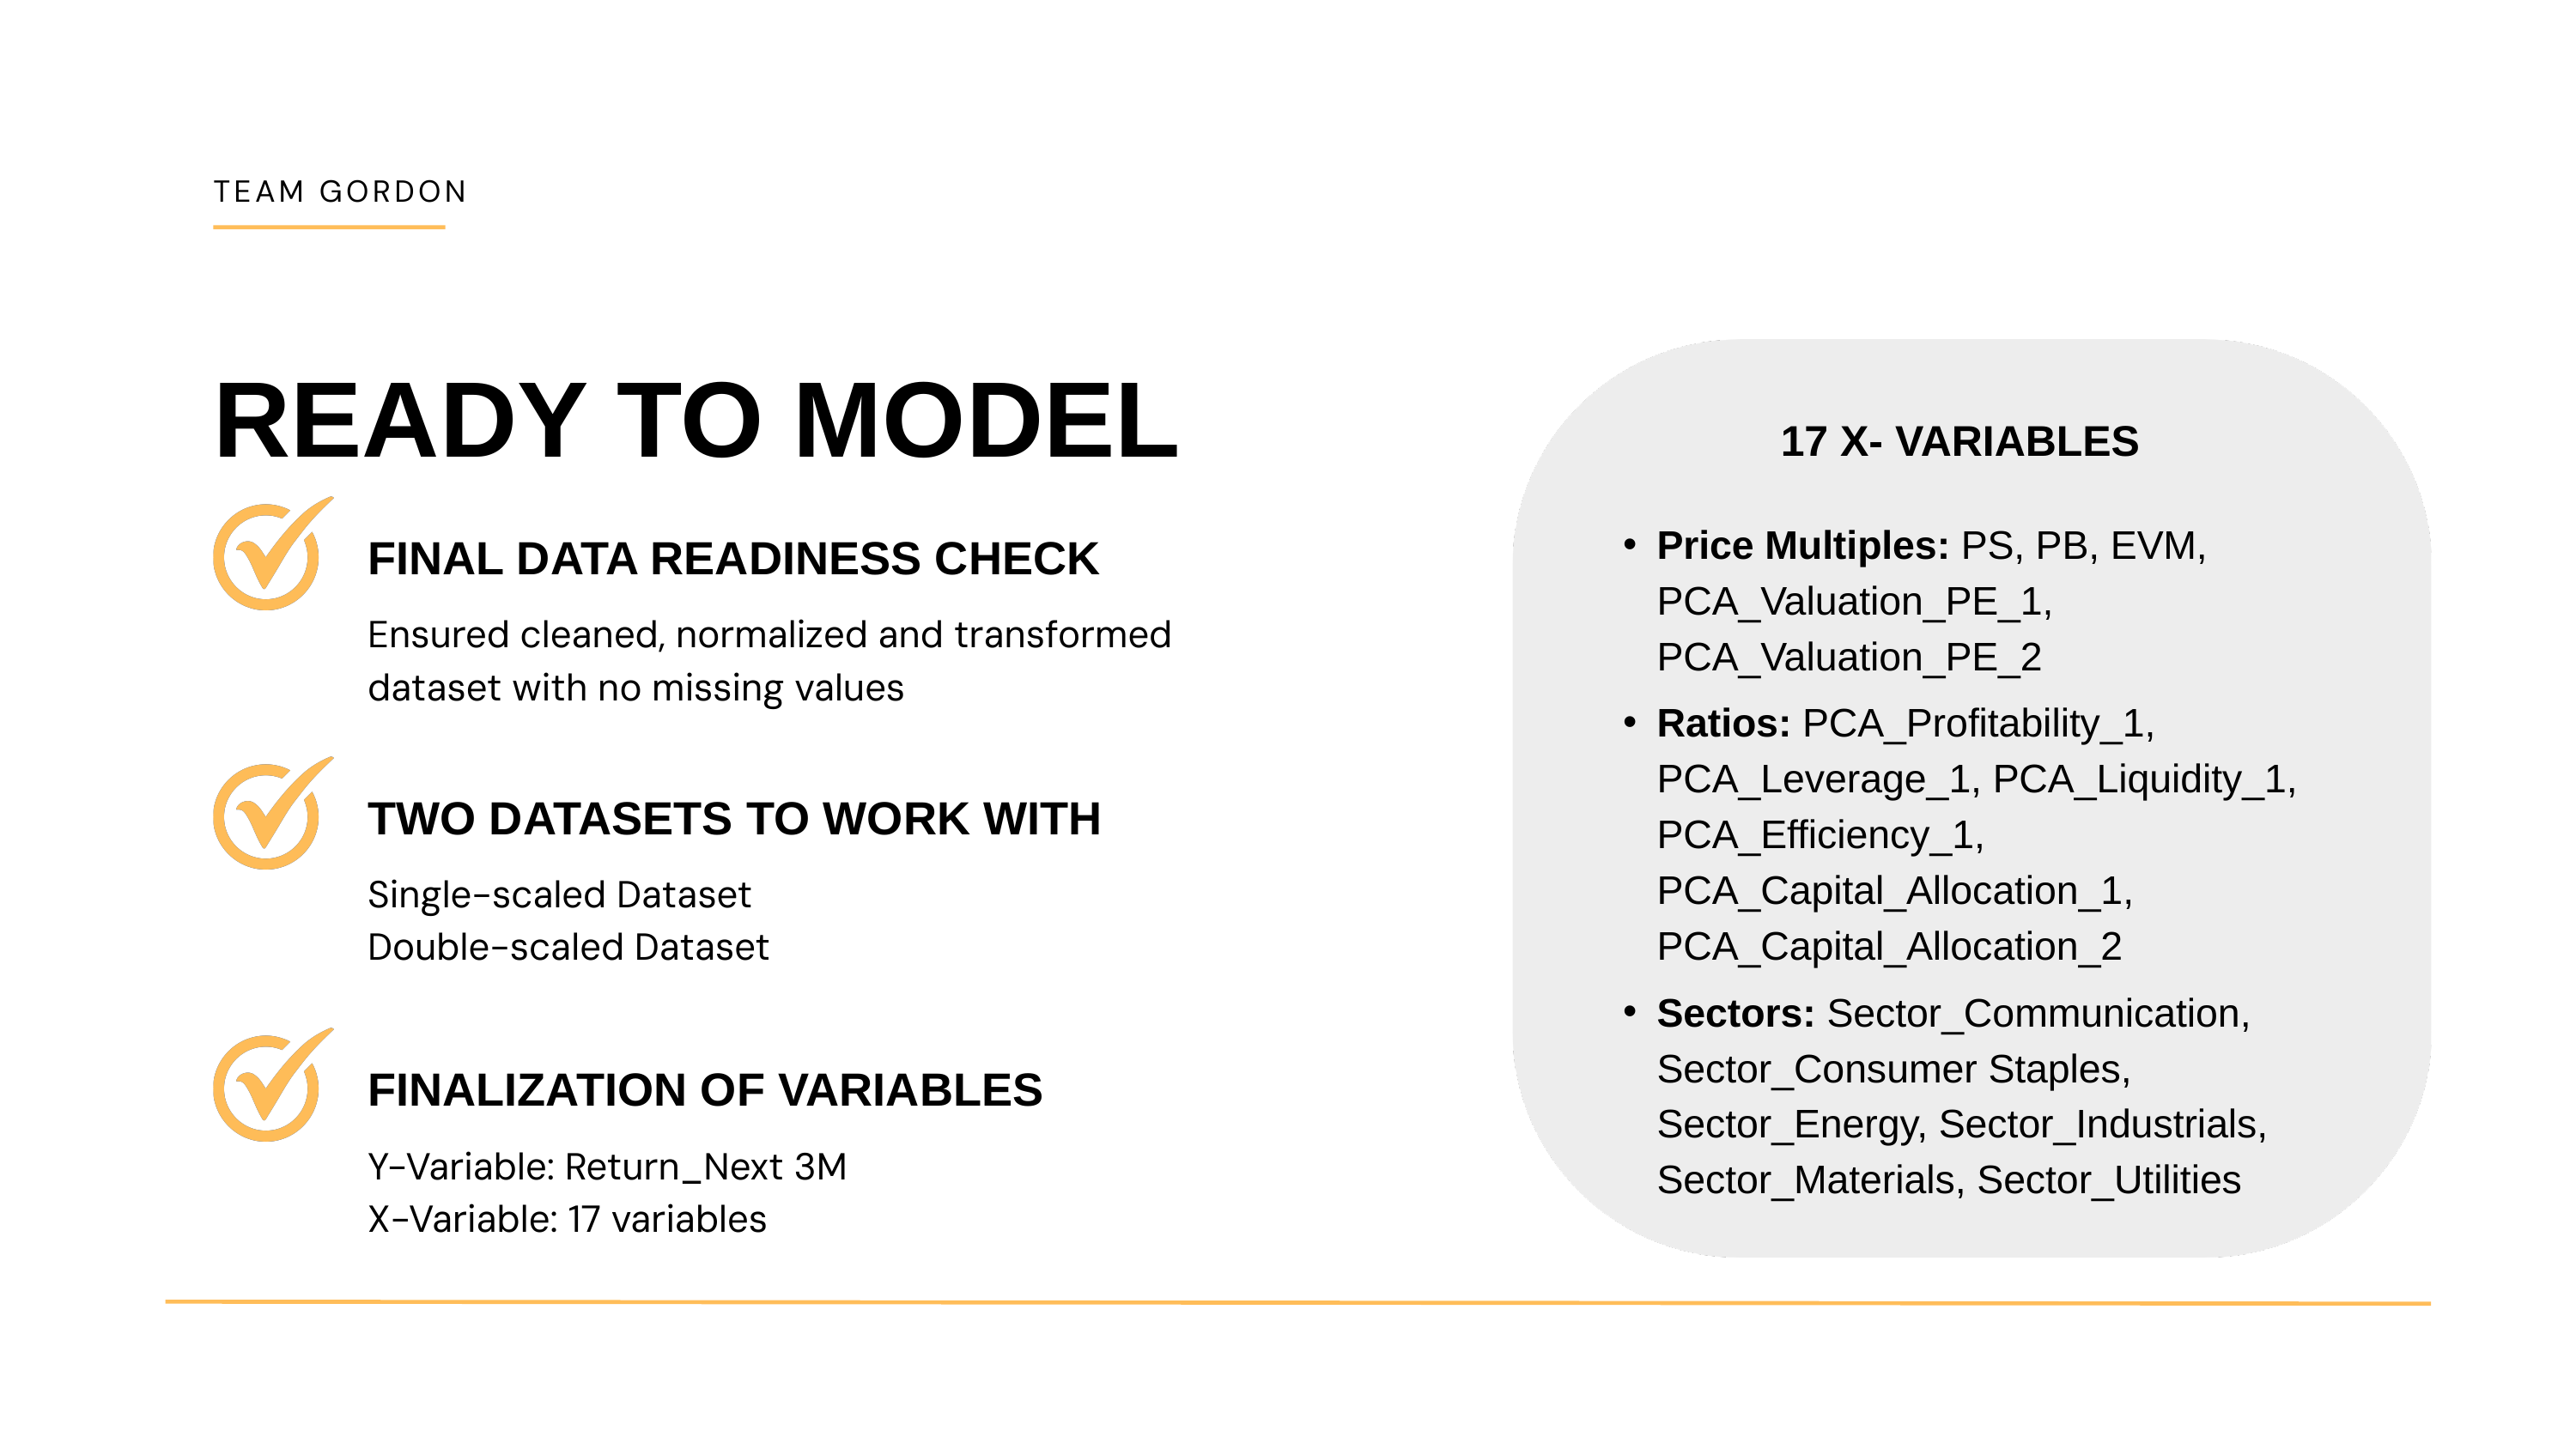

TEAM GORDON

READY TO MODEL

17 X- VARIABLES

Price Multiples: PS, PB, EVM, PCA_Valuation_PE_1, PCA_Valuation_PE_2
Ratios: PCA_Profitability_1, PCA_Leverage_1, PCA_Liquidity_1, PCA_Efficiency_1, PCA_Capital_Allocation_1, PCA_Capital_Allocation_2
Sectors: Sector_Communication, Sector_Consumer Staples, Sector_Energy, Sector_Industrials, Sector_Materials, Sector_Utilities

FINAL DATA READINESS CHECK
Ensured cleaned, normalized and transformed dataset with no missing values

TWO DATASETS TO WORK WITH
Single-scaled Dataset
Double-scaled Dataset

FINALIZATION OF VARIABLES
Y-Variable: Return_Next 3M
X-Variable: 17 variables